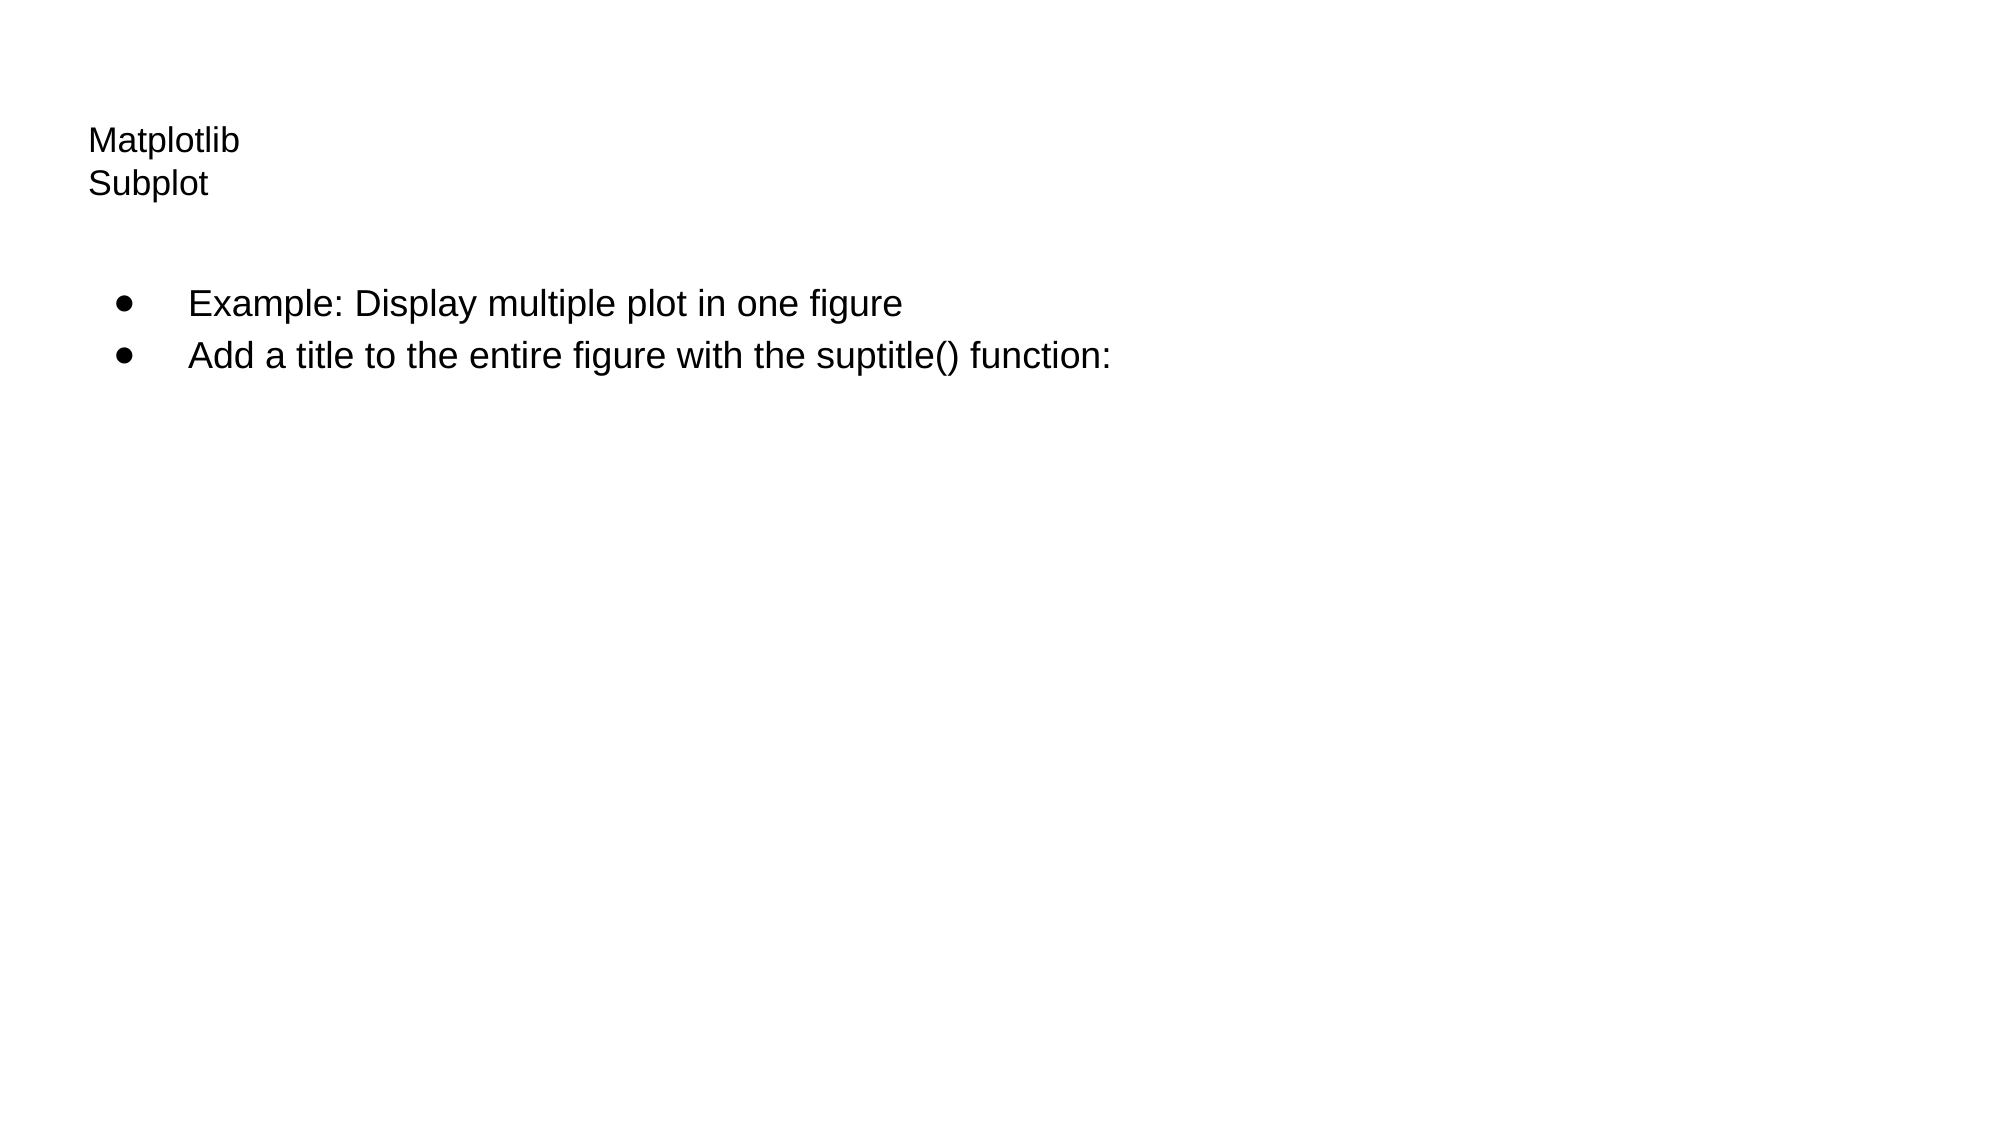

# Matplotlib
Subplot
Example: Display multiple plot in one figure
Add a title to the entire figure with the suptitle() function: